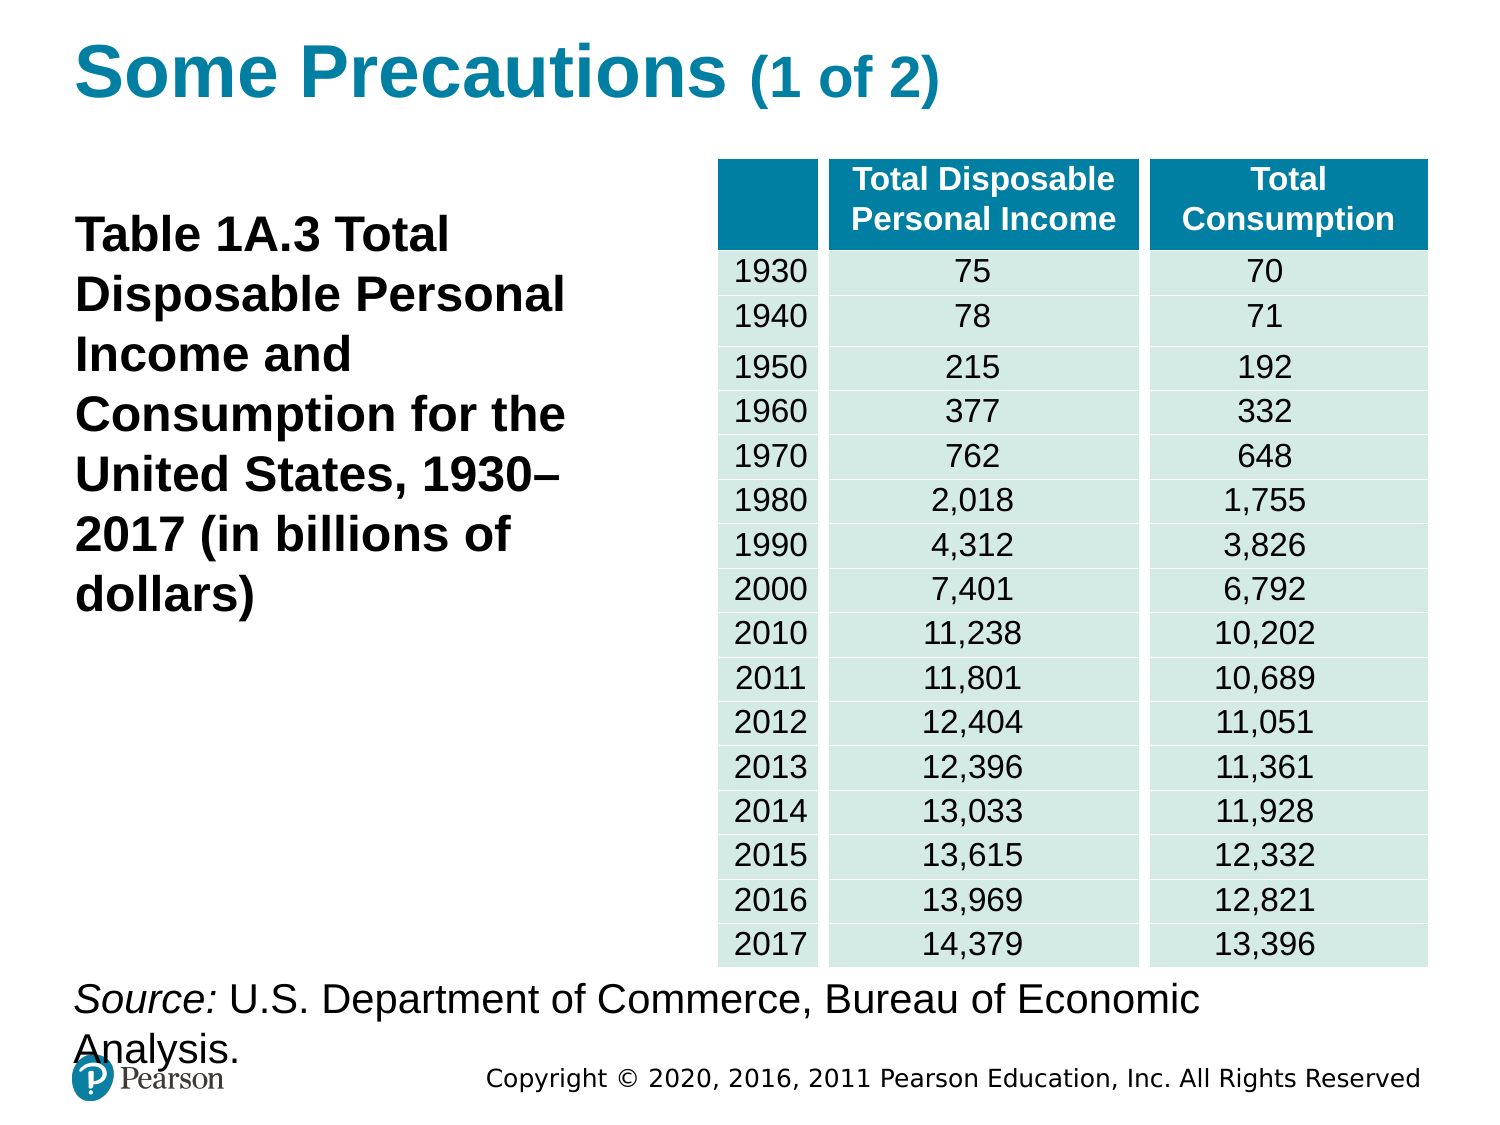

# Some Precautions (1 of 2)
| Blank | Total Disposable Personal Income | Total Consumption |
| --- | --- | --- |
| 1930 | 75 | 70 |
| 1940 | 78 | 71 |
| 1950 | 215 | 192 |
| 1960 | 377 | 332 |
| 1970 | 762 | 648 |
| 1980 | 2,018 | 1,755 |
| 1990 | 4,312 | 3,826 |
| 2000 | 7,401 | 6,792 |
| 2010 | 11,238 | 10,202 |
| 2011 | 11,801 | 10,689 |
| 2012 | 12,404 | 11,051 |
| 2013 | 12,396 | 11,361 |
| 2014 | 13,033 | 11,928 |
| 2015 | 13,615 | 12,332 |
| 2016 | 13,969 | 12,821 |
| 2017 | 14,379 | 13,396 |
Table 1A.3 Total Disposable Personal Income and Consumption for the United States, 1930–2017 (in billions of dollars)
Source: U.S. Department of Commerce, Bureau of Economic Analysis.